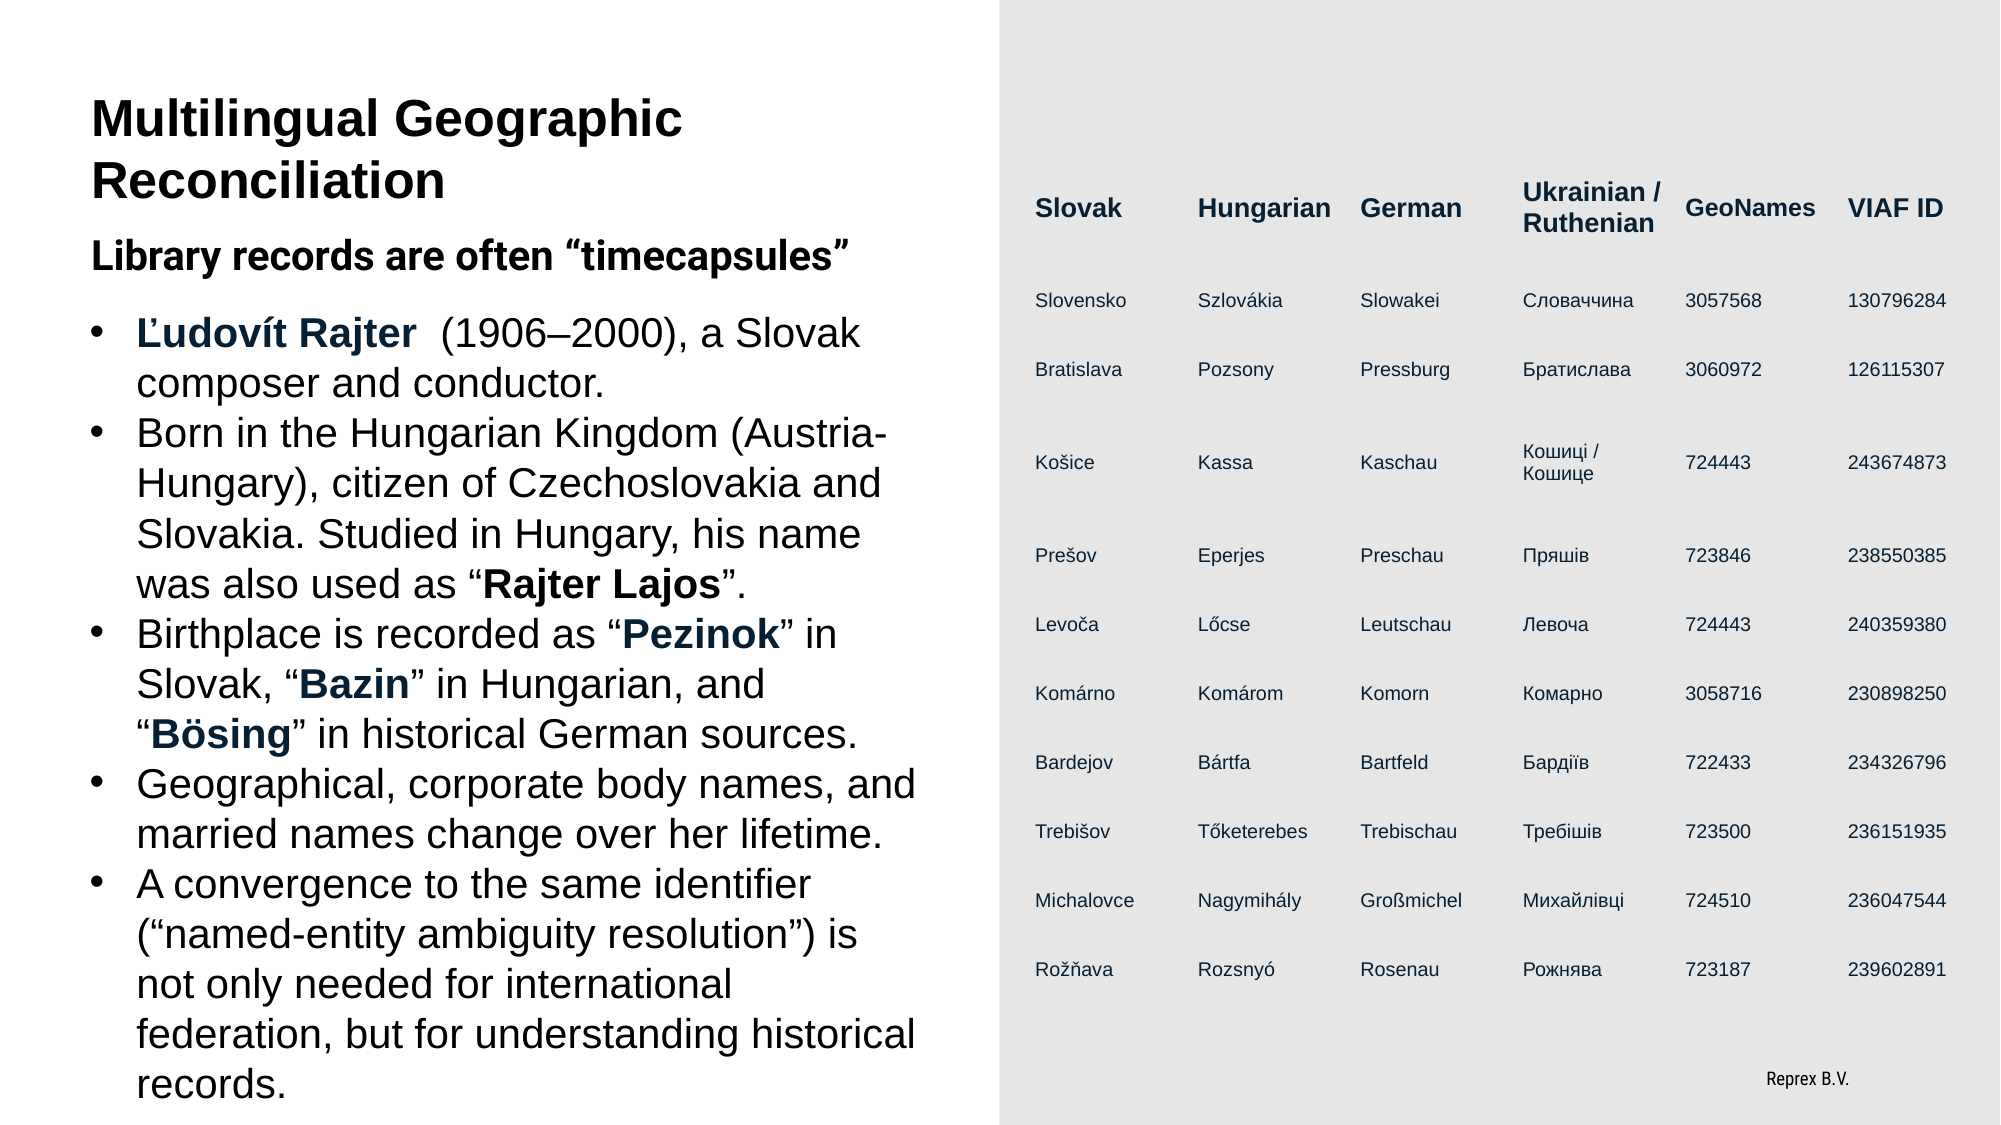

# Multilingual Geographic Reconciliation
| Slovak | Hungarian | German | Ukrainian / Ruthenian | GeoNames | VIAF ID |
| --- | --- | --- | --- | --- | --- |
| Slovensko | Szlovákia | Slowakei | Словаччина | 3057568 | 130796284 |
| Bratislava | Pozsony | Pressburg | Братислава | 3060972 | 126115307 |
| Košice | Kassa | Kaschau | Кошиці / Кошице | 724443 | 243674873 |
| Prešov | Eperjes | Preschau | Пряшів | 723846 | 238550385 |
| Levoča | Lőcse | Leutschau | Левоча | 724443 | 240359380 |
| Komárno | Komárom | Komorn | Комарно | 3058716 | 230898250 |
| Bardejov | Bártfa | Bartfeld | Бардіїв | 722433 | 234326796 |
| Trebišov | Tőketerebes | Trebischau | Требішів | 723500 | 236151935 |
| Michalovce | Nagymihály | Großmichel | Михайлівці | 724510 | 236047544 |
| Rožňava | Rozsnyó | Rosenau | Рожнява | 723187 | 239602891 |
Library records are often “timecapsules”
Ľudovít Rajter  (1906–2000), a Slovak composer and conductor.
Born in the Hungarian Kingdom (Austria-Hungary), citizen of Czechoslovakia and Slovakia. Studied in Hungary, his name was also used as “Rajter Lajos”.
Birthplace is recorded as “Pezinok” in Slovak, “Bazin” in Hungarian, and “Bösing” in historical German sources.
Geographical, corporate body names, and married names change over her lifetime.
A convergence to the same identifier (“named-entity ambiguity resolution”) is not only needed for international federation, but for understanding historical records.